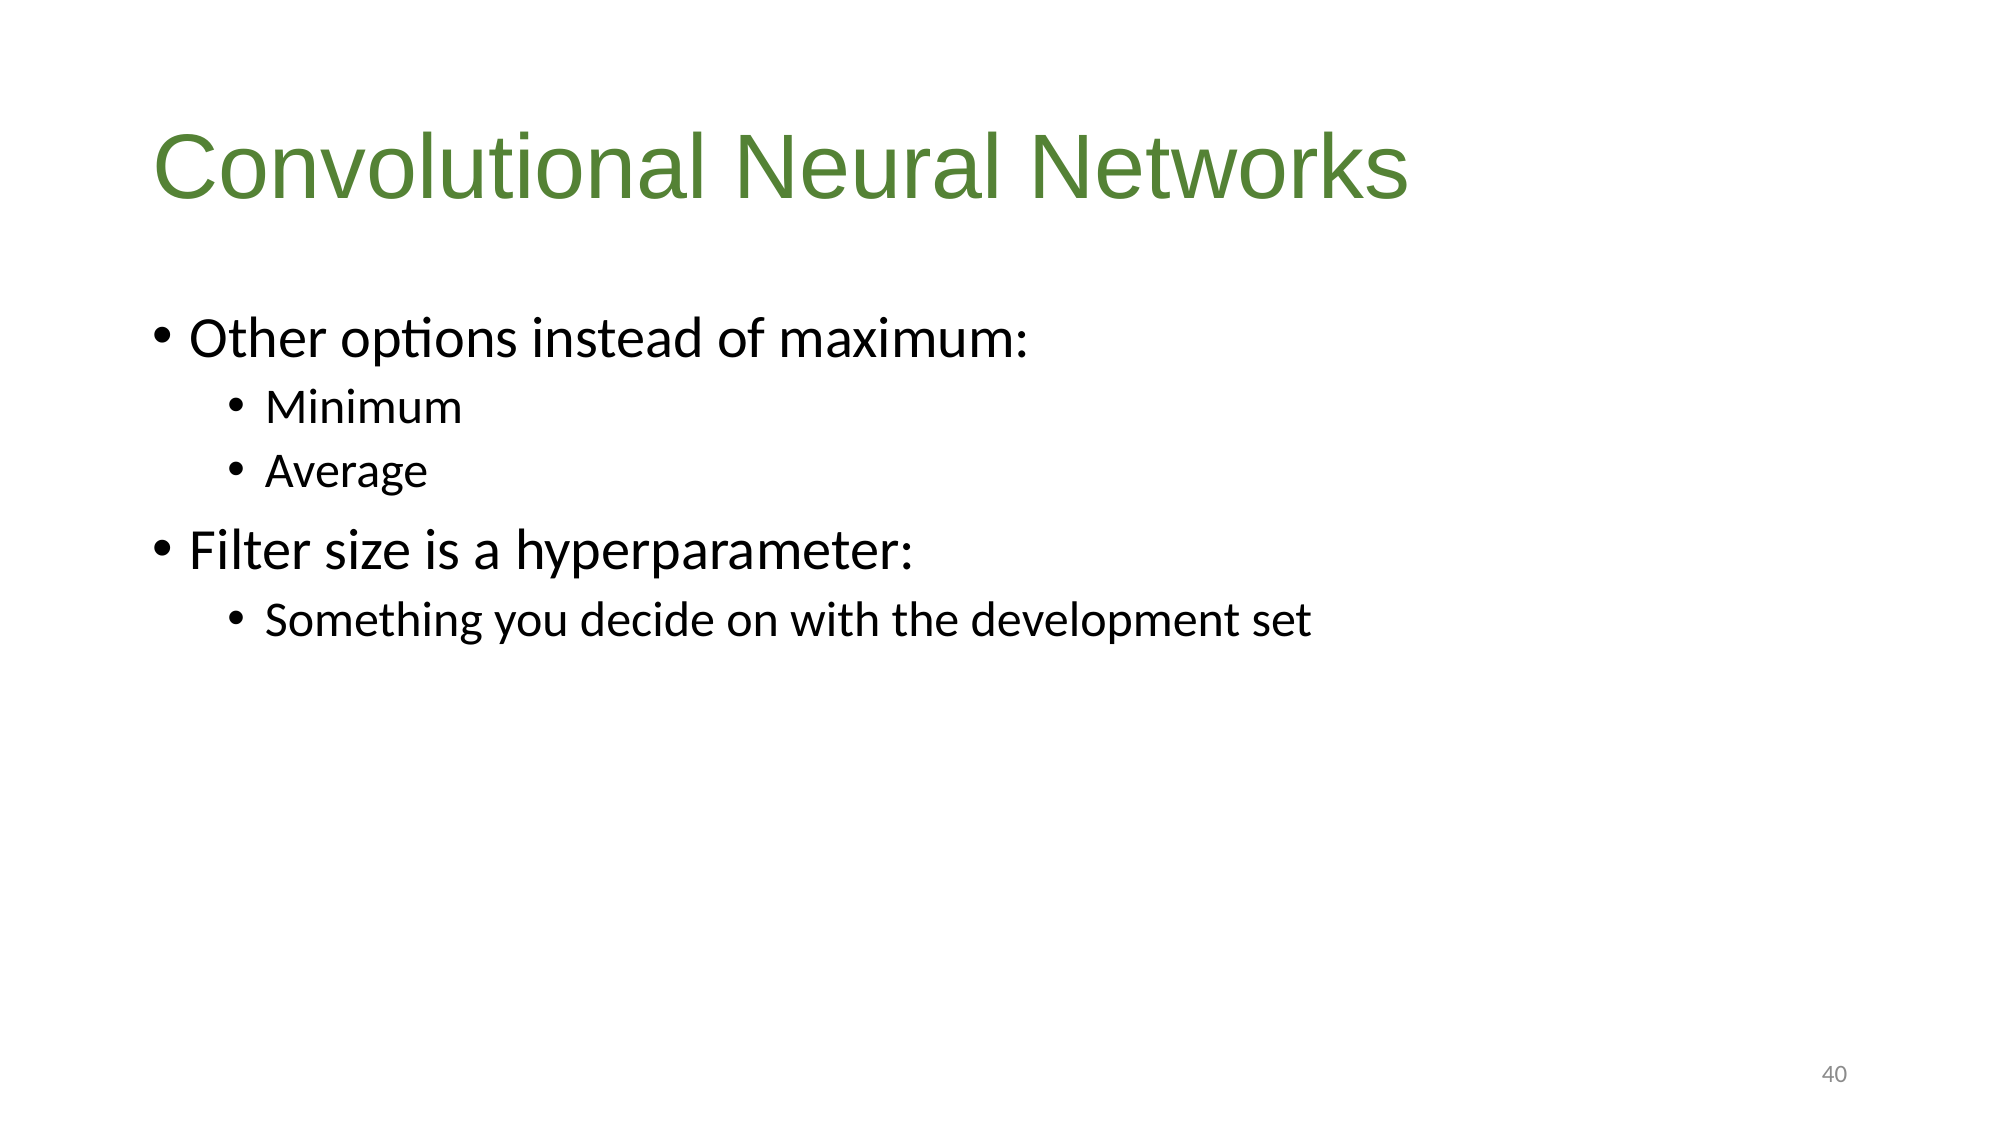

# Convolutional Neural Networks
Other options instead of maximum:
Minimum
Average
Filter size is a hyperparameter:
Something you decide on with the development set

40